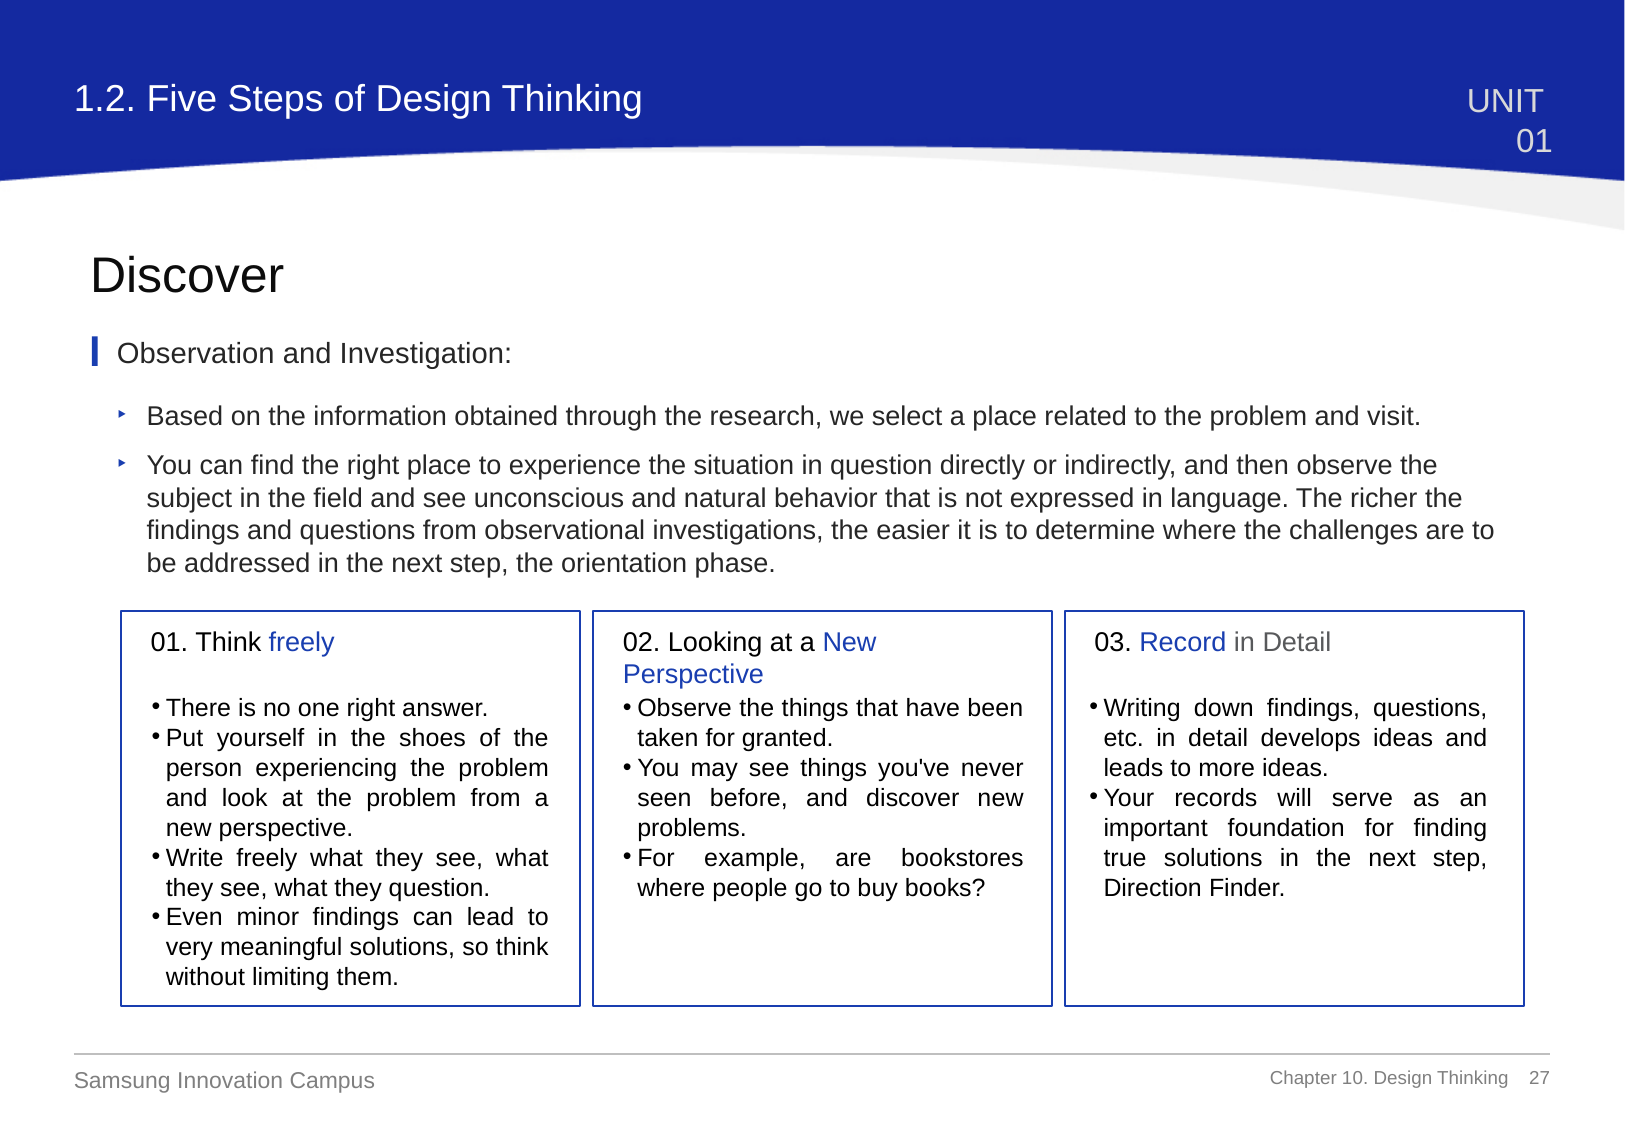

1.2. Five Steps of Design Thinking
UNIT  01
Discover
Observation and Investigation:

Based on the information obtained through the research, we select a place related to the problem and visit.
You can find the right place to experience the situation in question directly or indirectly, and then observe the subject in the field and see unconscious and natural behavior that is not expressed in language. The richer the findings and questions from observational investigations, the easier it is to determine where the challenges are to be addressed in the next step, the orientation phase.

01. Think freely
02. Looking at a New Perspective
03. Record in Detail
There is no one right answer.
Put yourself in the shoes of the person experiencing the problem and look at the problem from a new perspective.
Write freely what they see, what they see, what they question.
Even minor findings can lead to very meaningful solutions, so think without limiting them.
Writing down findings, questions, etc. in detail develops ideas and leads to more ideas.
Your records will serve as an important foundation for finding true solutions in the next step, Direction Finder.
Observe the things that have been taken for granted.
You may see things you've never seen before, and discover new problems.
For example, are bookstores where people go to buy books?